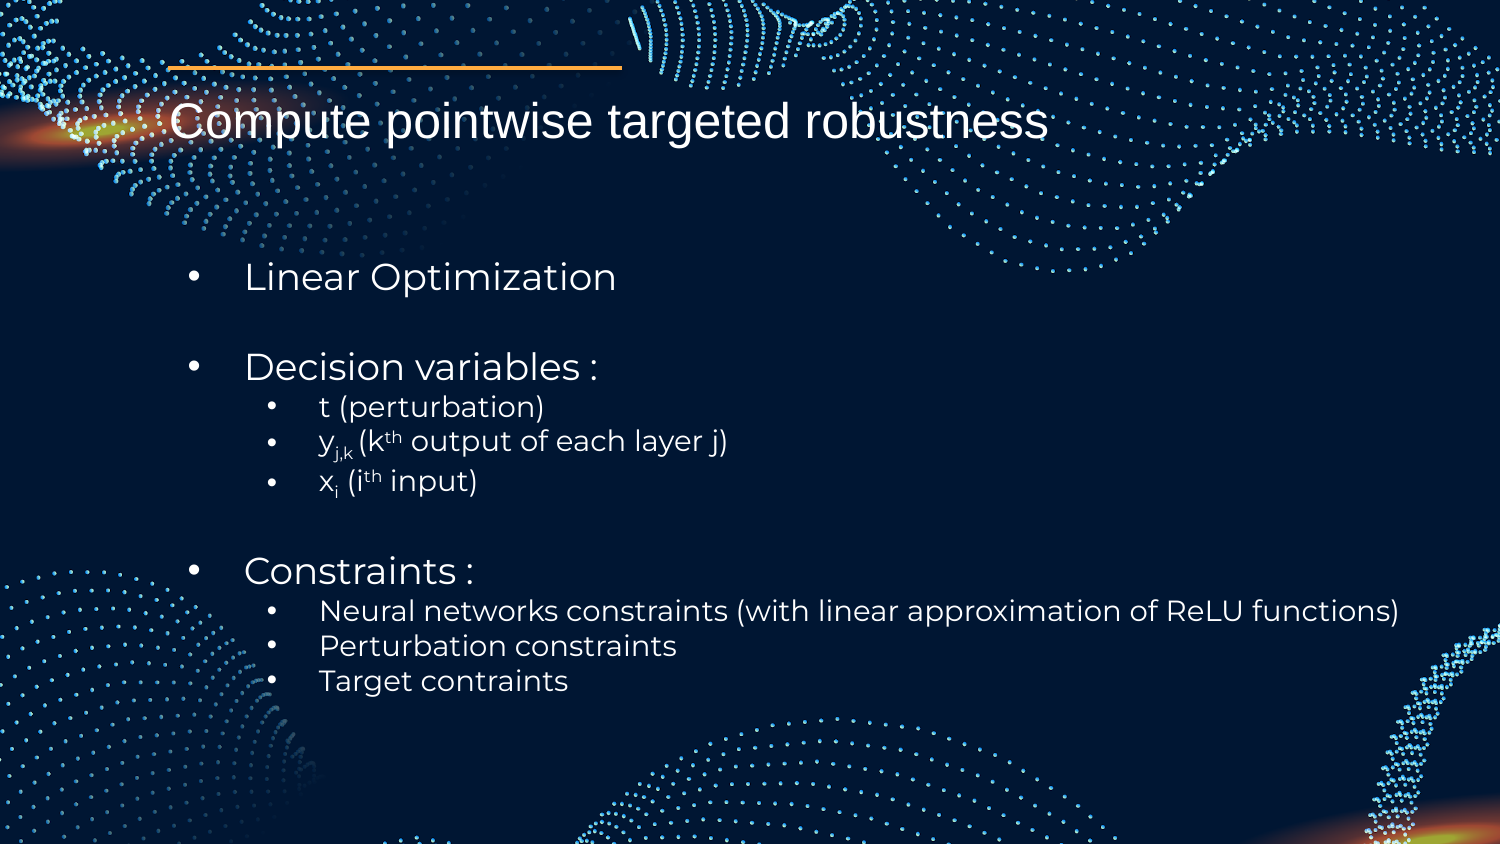

Compute pointwise targeted robustness
Linear Optimization

Decision variables :
t (perturbation)
yj,k (kth output of each layer j)
xi (ith input)

Constraints :
Neural networks constraints (with linear approximation of ReLU functions)
Perturbation constraints
Target contraints